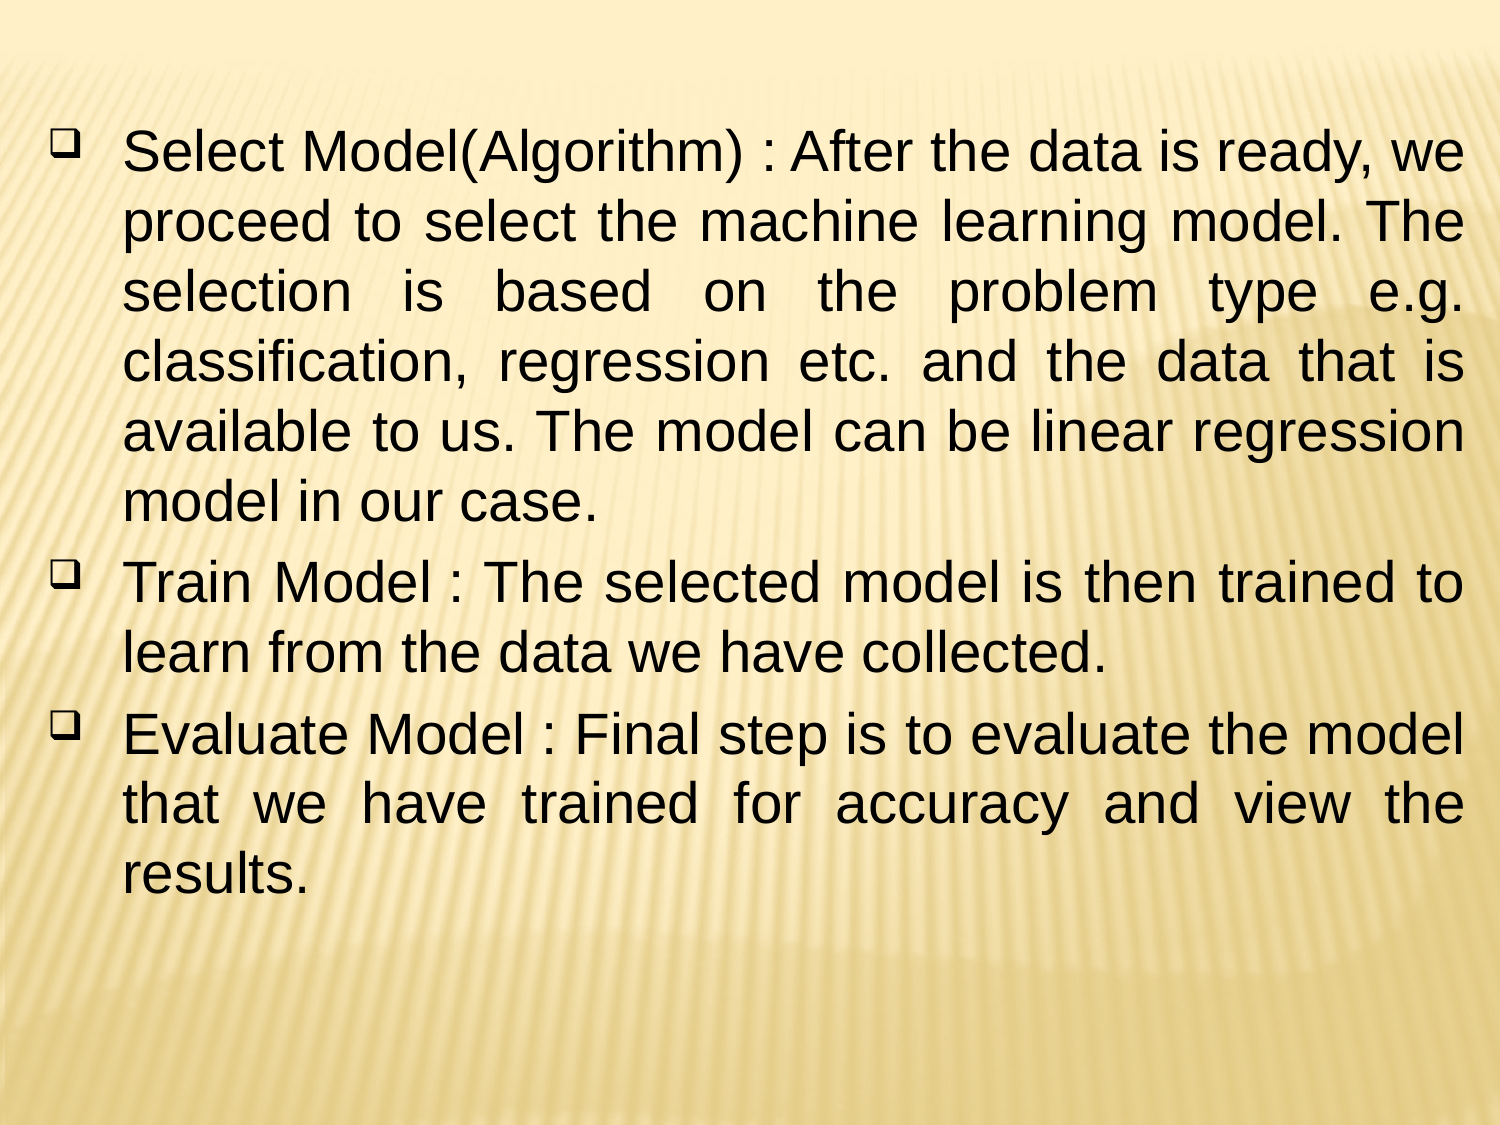

Select Model(Algorithm) : After the data is ready, we proceed to select the machine learning model. The selection is based on the problem type e.g. classification, regression etc. and the data that is available to us. The model can be linear regression model in our case.
Train Model : The selected model is then trained to learn from the data we have collected.
Evaluate Model : Final step is to evaluate the model that we have trained for accuracy and view the results.